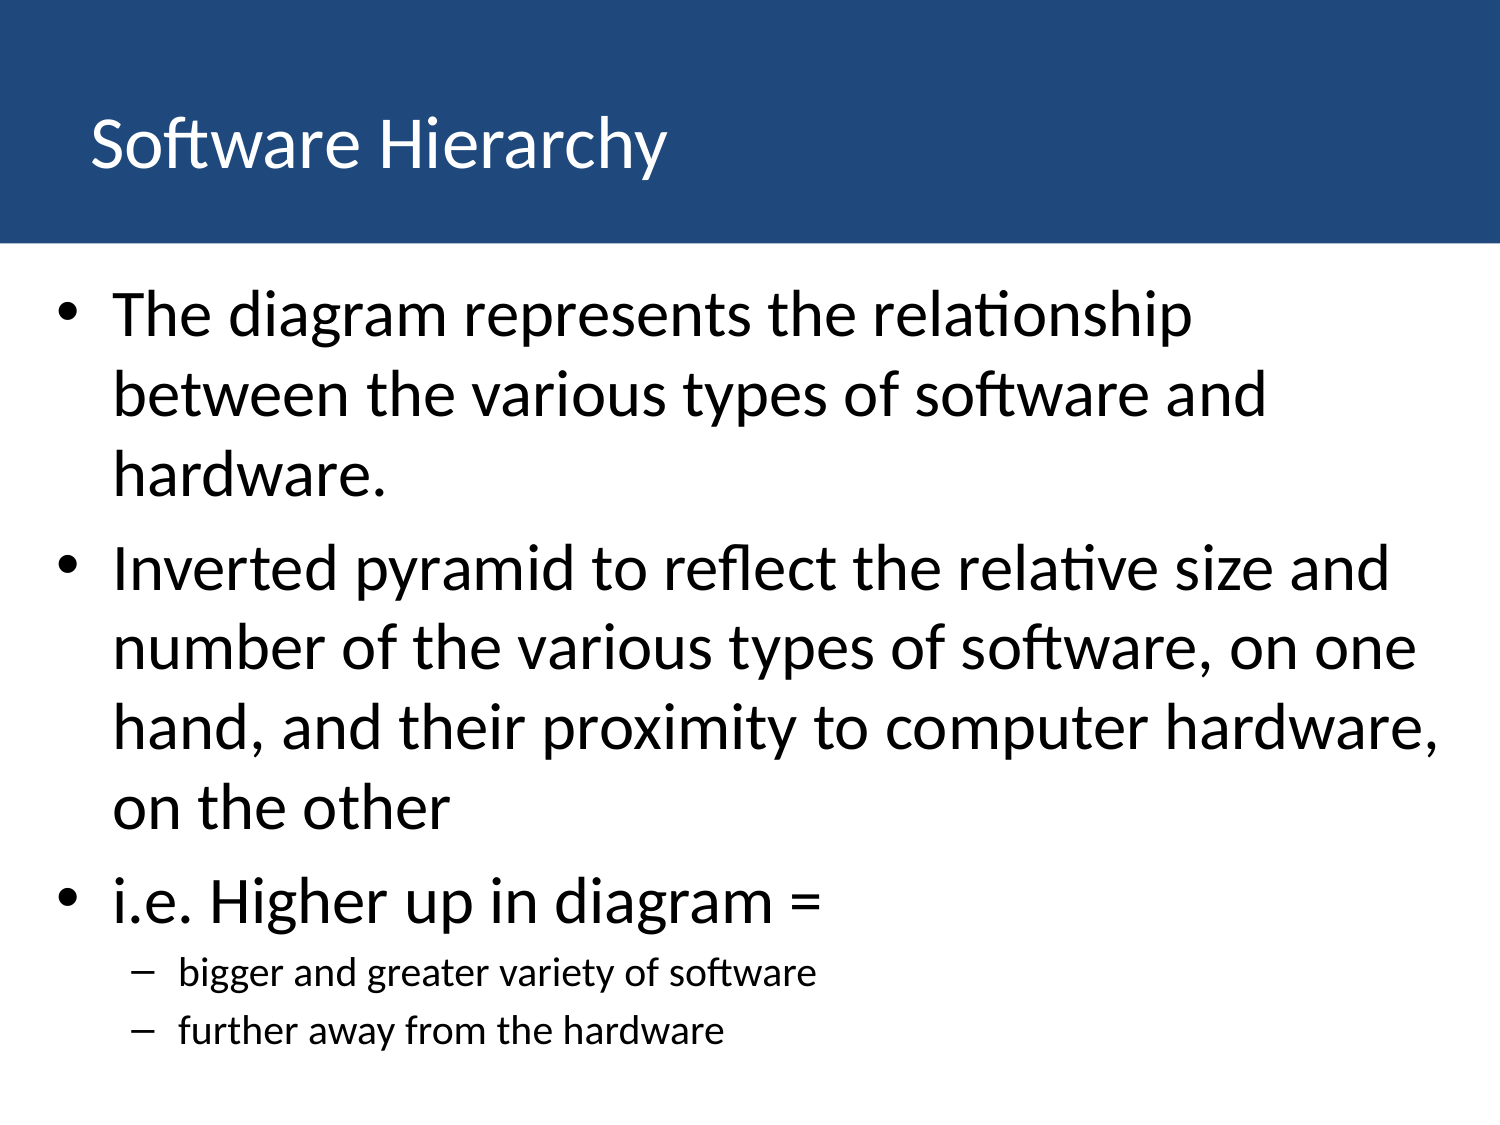

# Software Hierarchy
The diagram represents the relationship between the various types of software and hardware.
Inverted pyramid to reflect the relative size and number of the various types of software, on one hand, and their proximity to computer hardware, on the other
i.e. Higher up in diagram =
bigger and greater variety of software
further away from the hardware